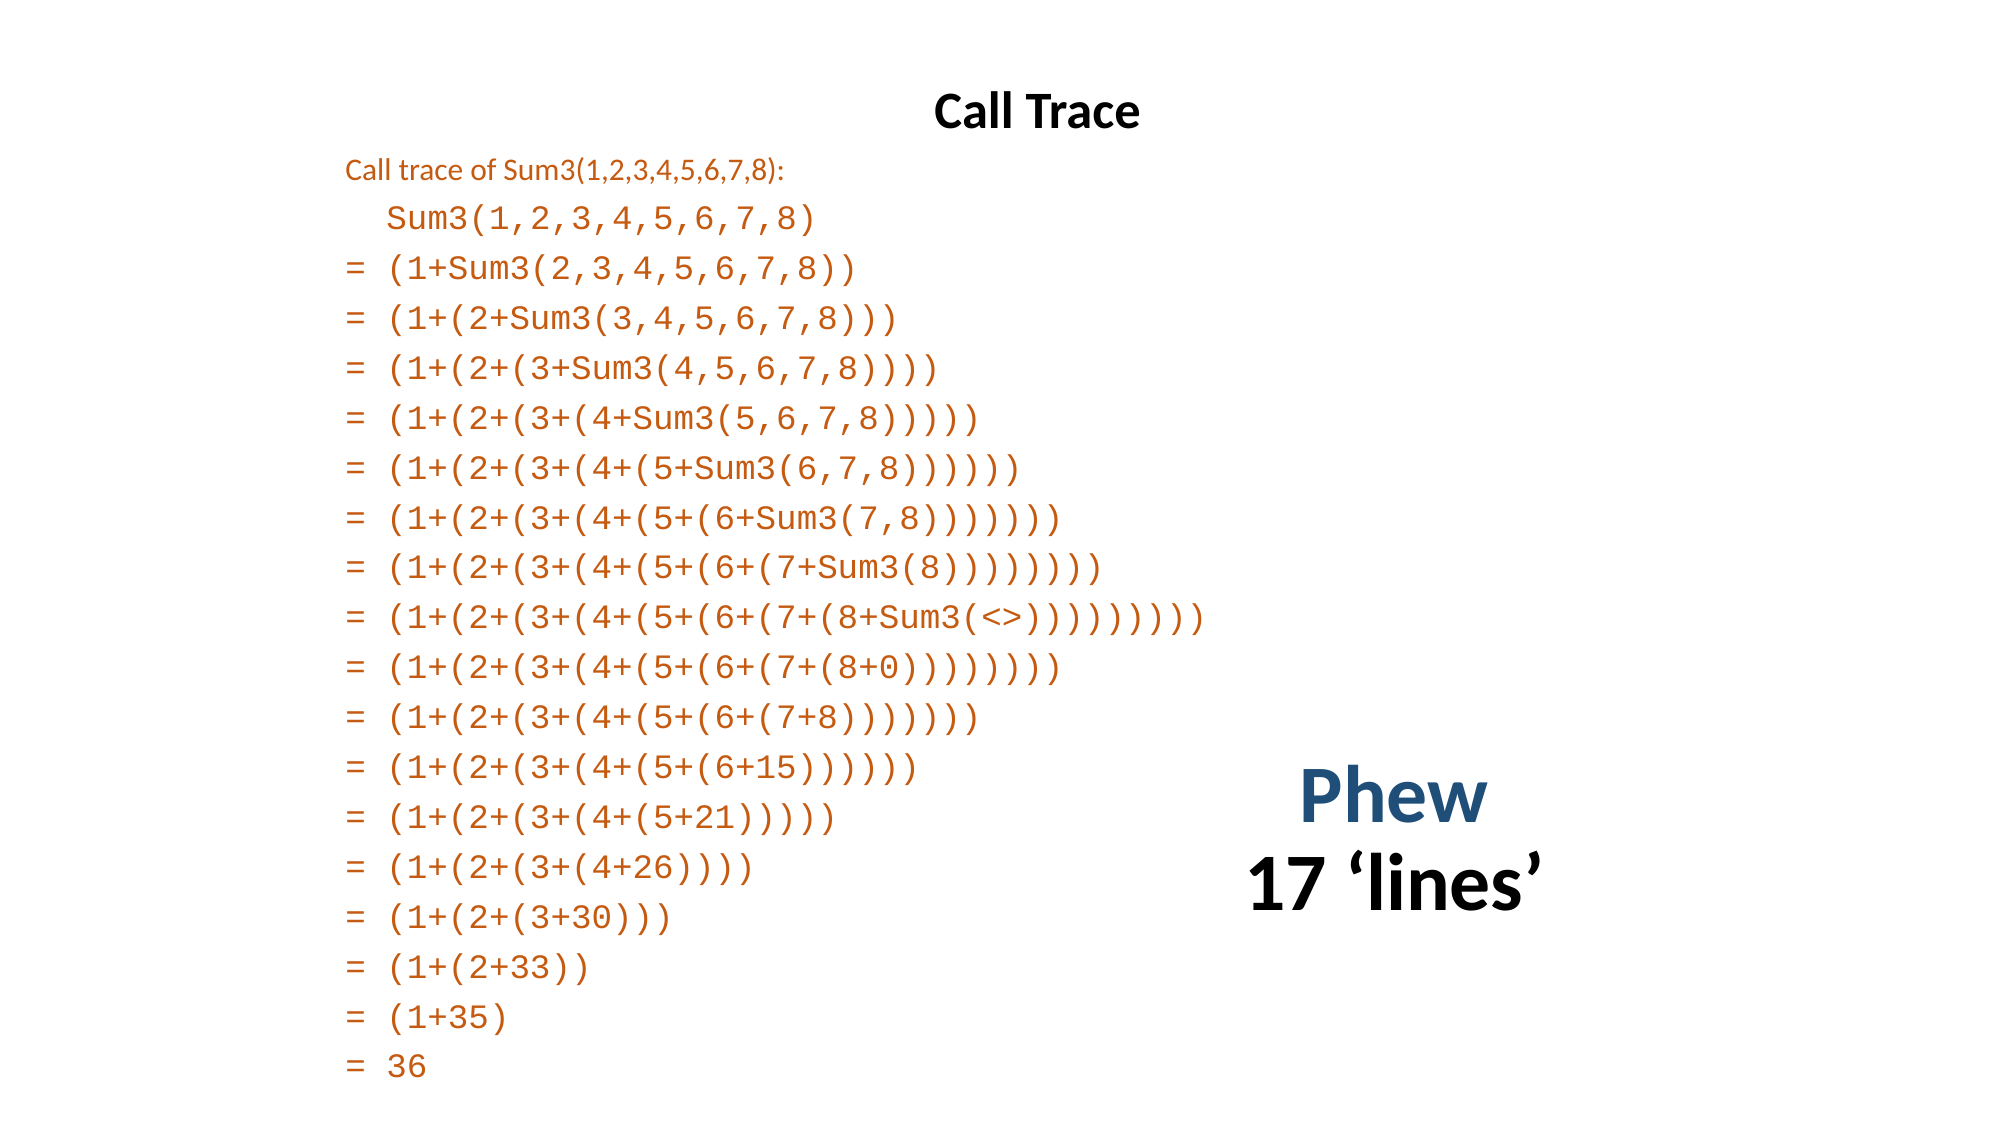

Call Trace
Call trace of Sum3(1,2,3,4,5,6,7,8):
  Sum3(1,2,3,4,5,6,7,8)
= (1+Sum3(2,3,4,5,6,7,8))
= (1+(2+Sum3(3,4,5,6,7,8)))
= (1+(2+(3+Sum3(4,5,6,7,8))))
= (1+(2+(3+(4+Sum3(5,6,7,8)))))
= (1+(2+(3+(4+(5+Sum3(6,7,8))))))
= (1+(2+(3+(4+(5+(6+Sum3(7,8)))))))
= (1+(2+(3+(4+(5+(6+(7+Sum3(8))))))))
= (1+(2+(3+(4+(5+(6+(7+(8+Sum3(<>)))))))))
= (1+(2+(3+(4+(5+(6+(7+(8+0))))))))
= (1+(2+(3+(4+(5+(6+(7+8)))))))
= (1+(2+(3+(4+(5+(6+15))))))
= (1+(2+(3+(4+(5+21)))))
= (1+(2+(3+(4+26))))
= (1+(2+(3+30)))
= (1+(2+33))
= (1+35)
= 36

Phew
17 ‘lines’